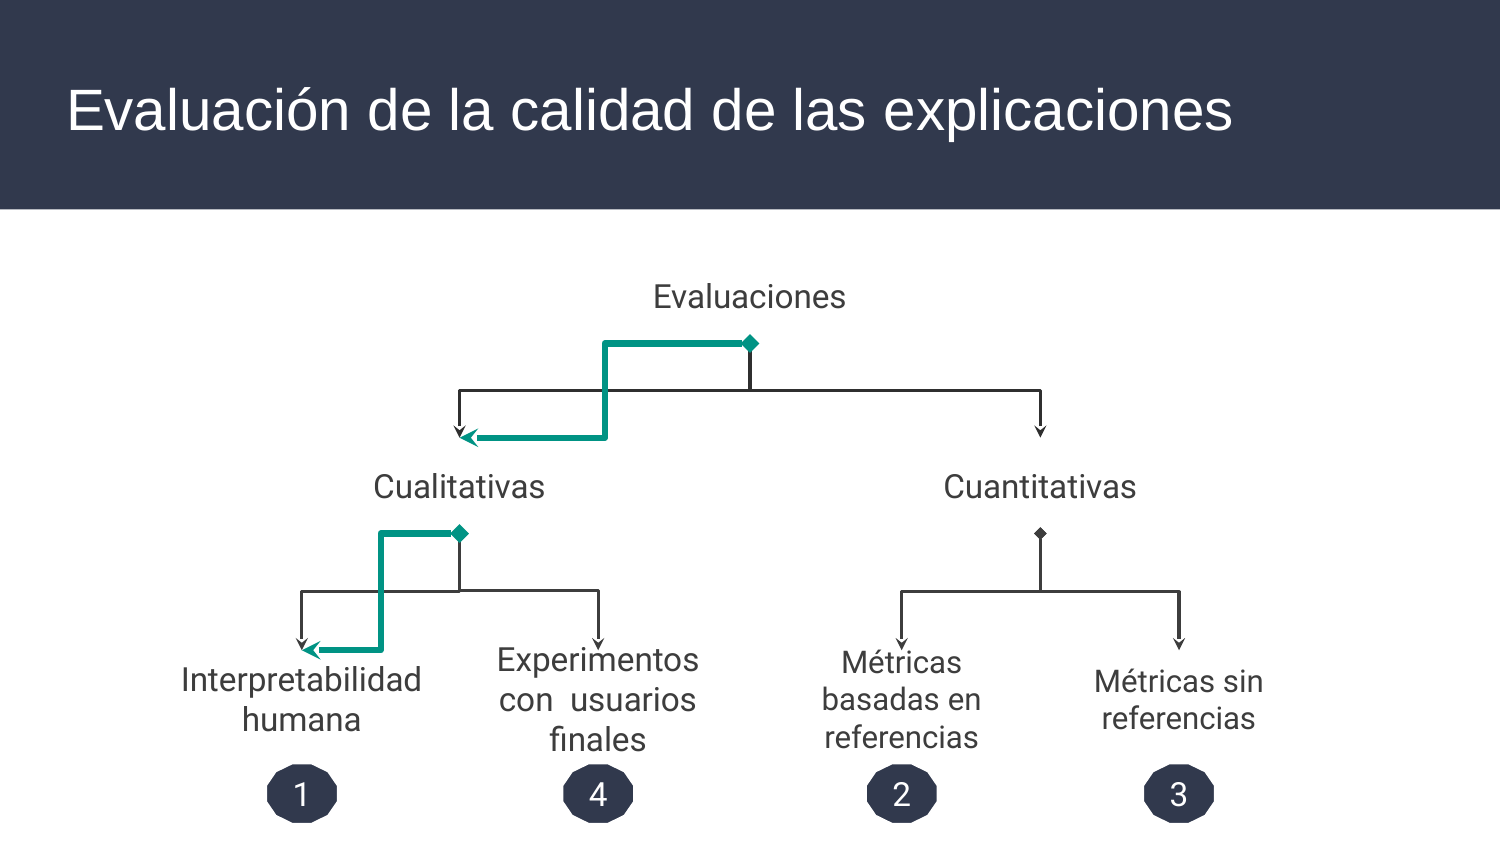

# Evaluación de la calidad de las explicaciones
Evaluaciones
Cualitativas
Cuantitativas
Experimentos con  usuarios finales
Métricas basadas en referencias
Métricas sin referencias
Interpretabilidad humana
1
4
2
3